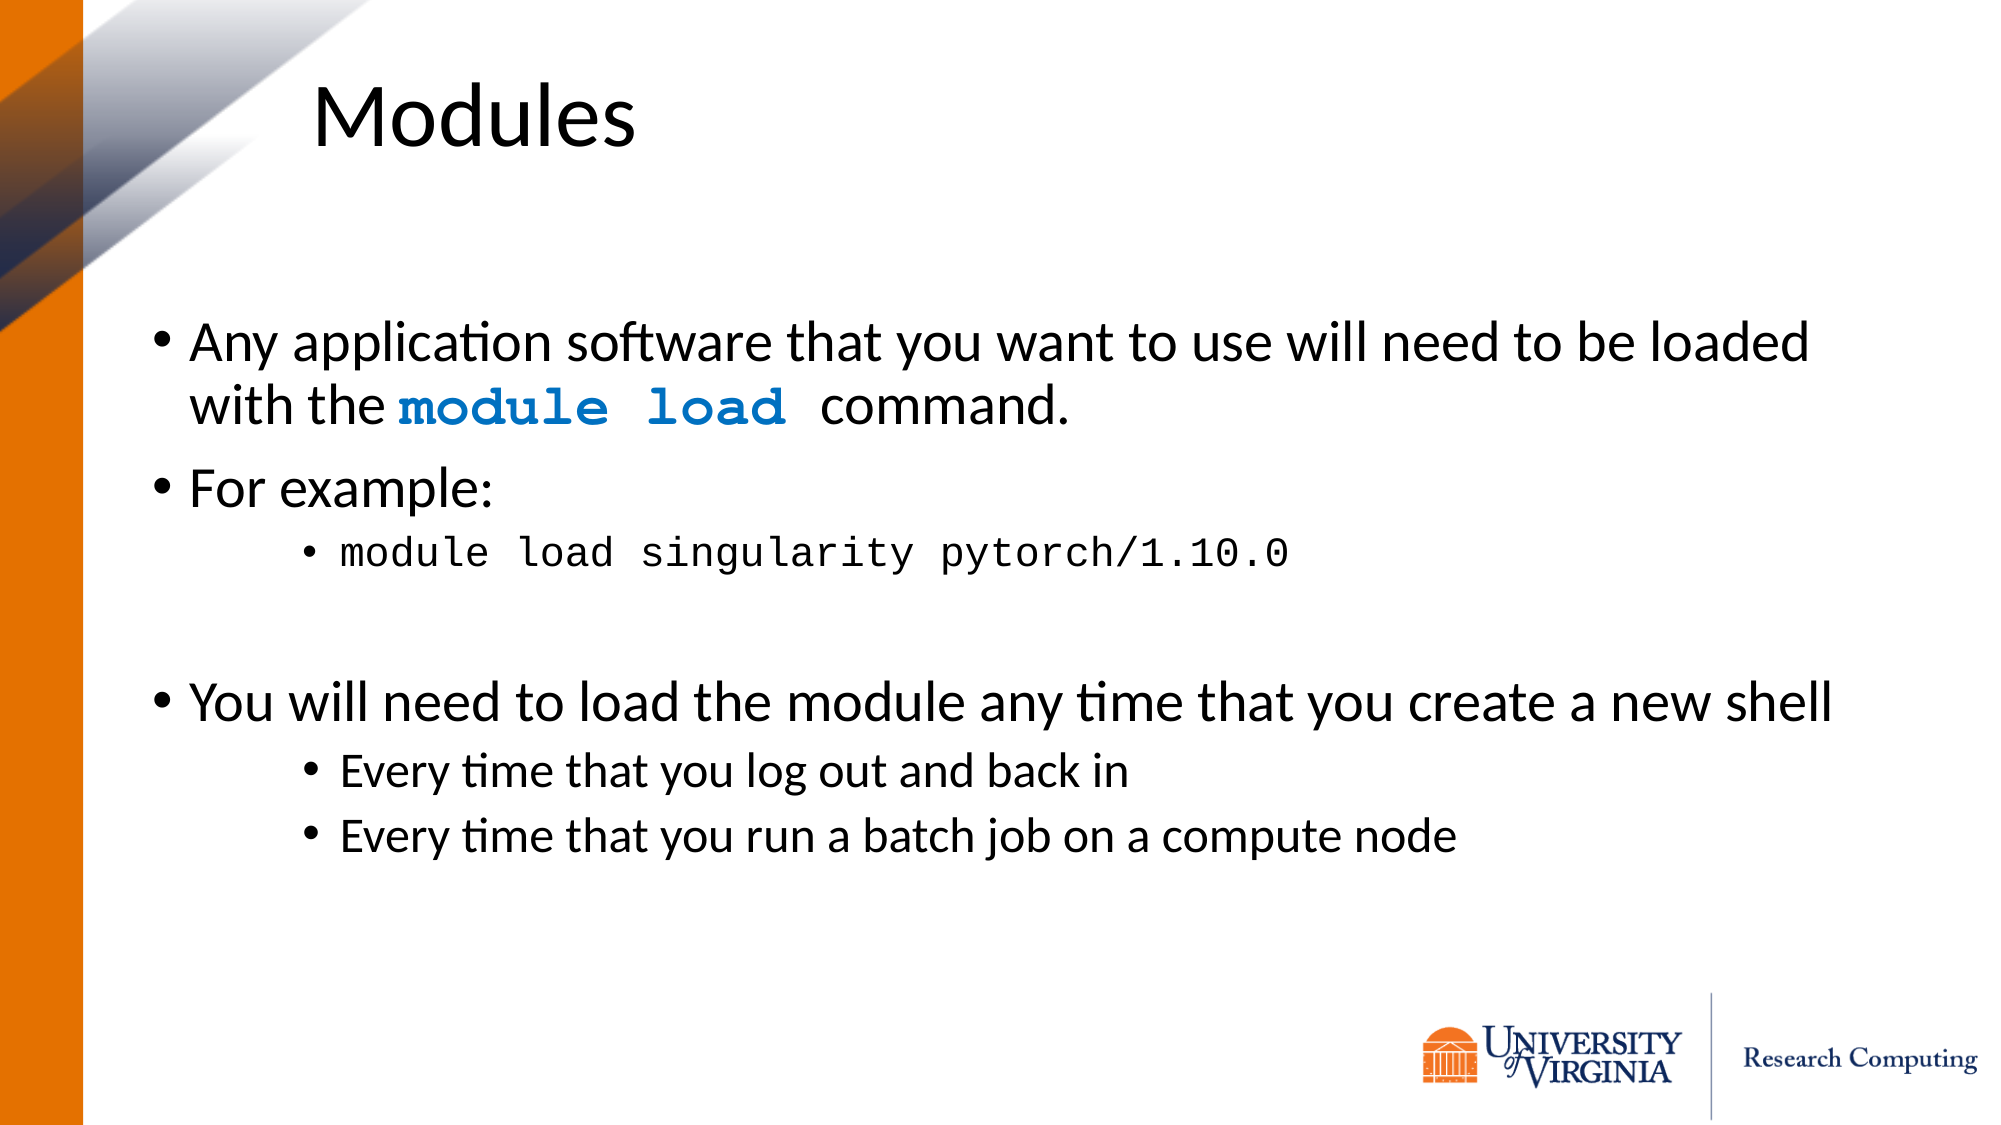

# Modules
Any application software that you want to use will need to be loaded with the module load command.
For example:
module load singularity pytorch/1.10.0

You will need to load the module any time that you create a new shell
Every time that you log out and back in
Every time that you run a batch job on a compute node